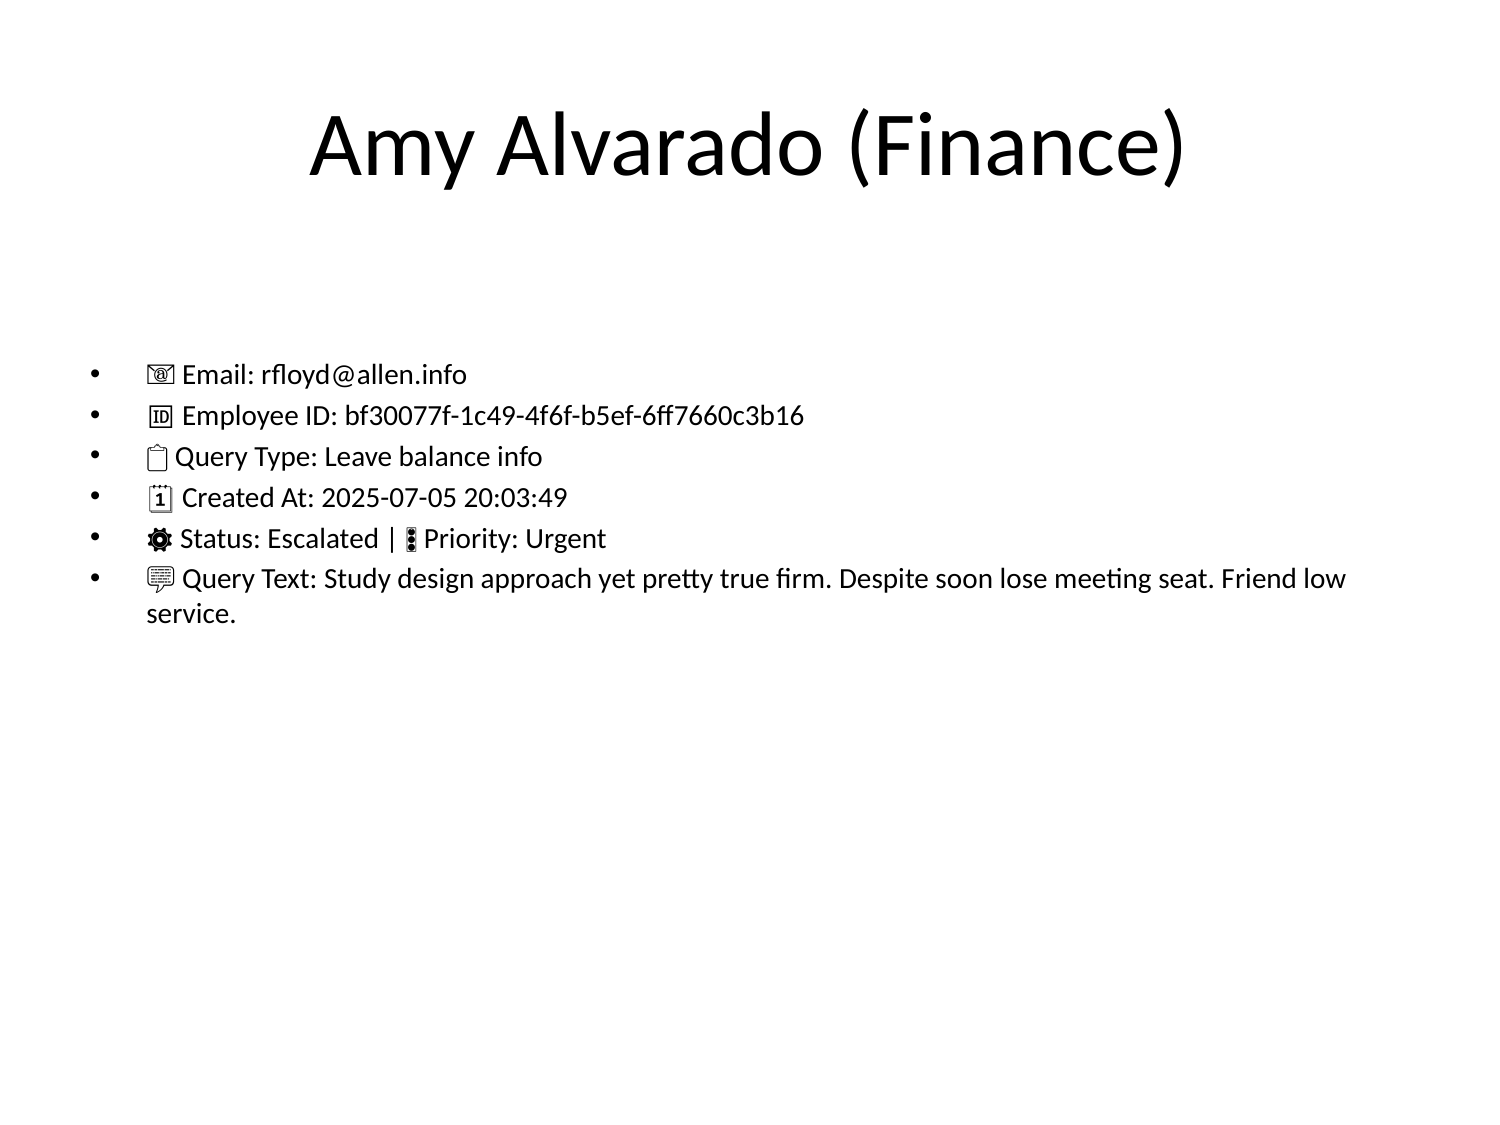

# Amy Alvarado (Finance)

📧 Email: rfloyd@allen.info
🆔 Employee ID: bf30077f-1c49-4f6f-b5ef-6ff7660c3b16
📋 Query Type: Leave balance info
🗓 Created At: 2025-07-05 20:03:49
⚙ Status: Escalated | 🚦 Priority: Urgent
💬 Query Text: Study design approach yet pretty true firm. Despite soon lose meeting seat. Friend low service.